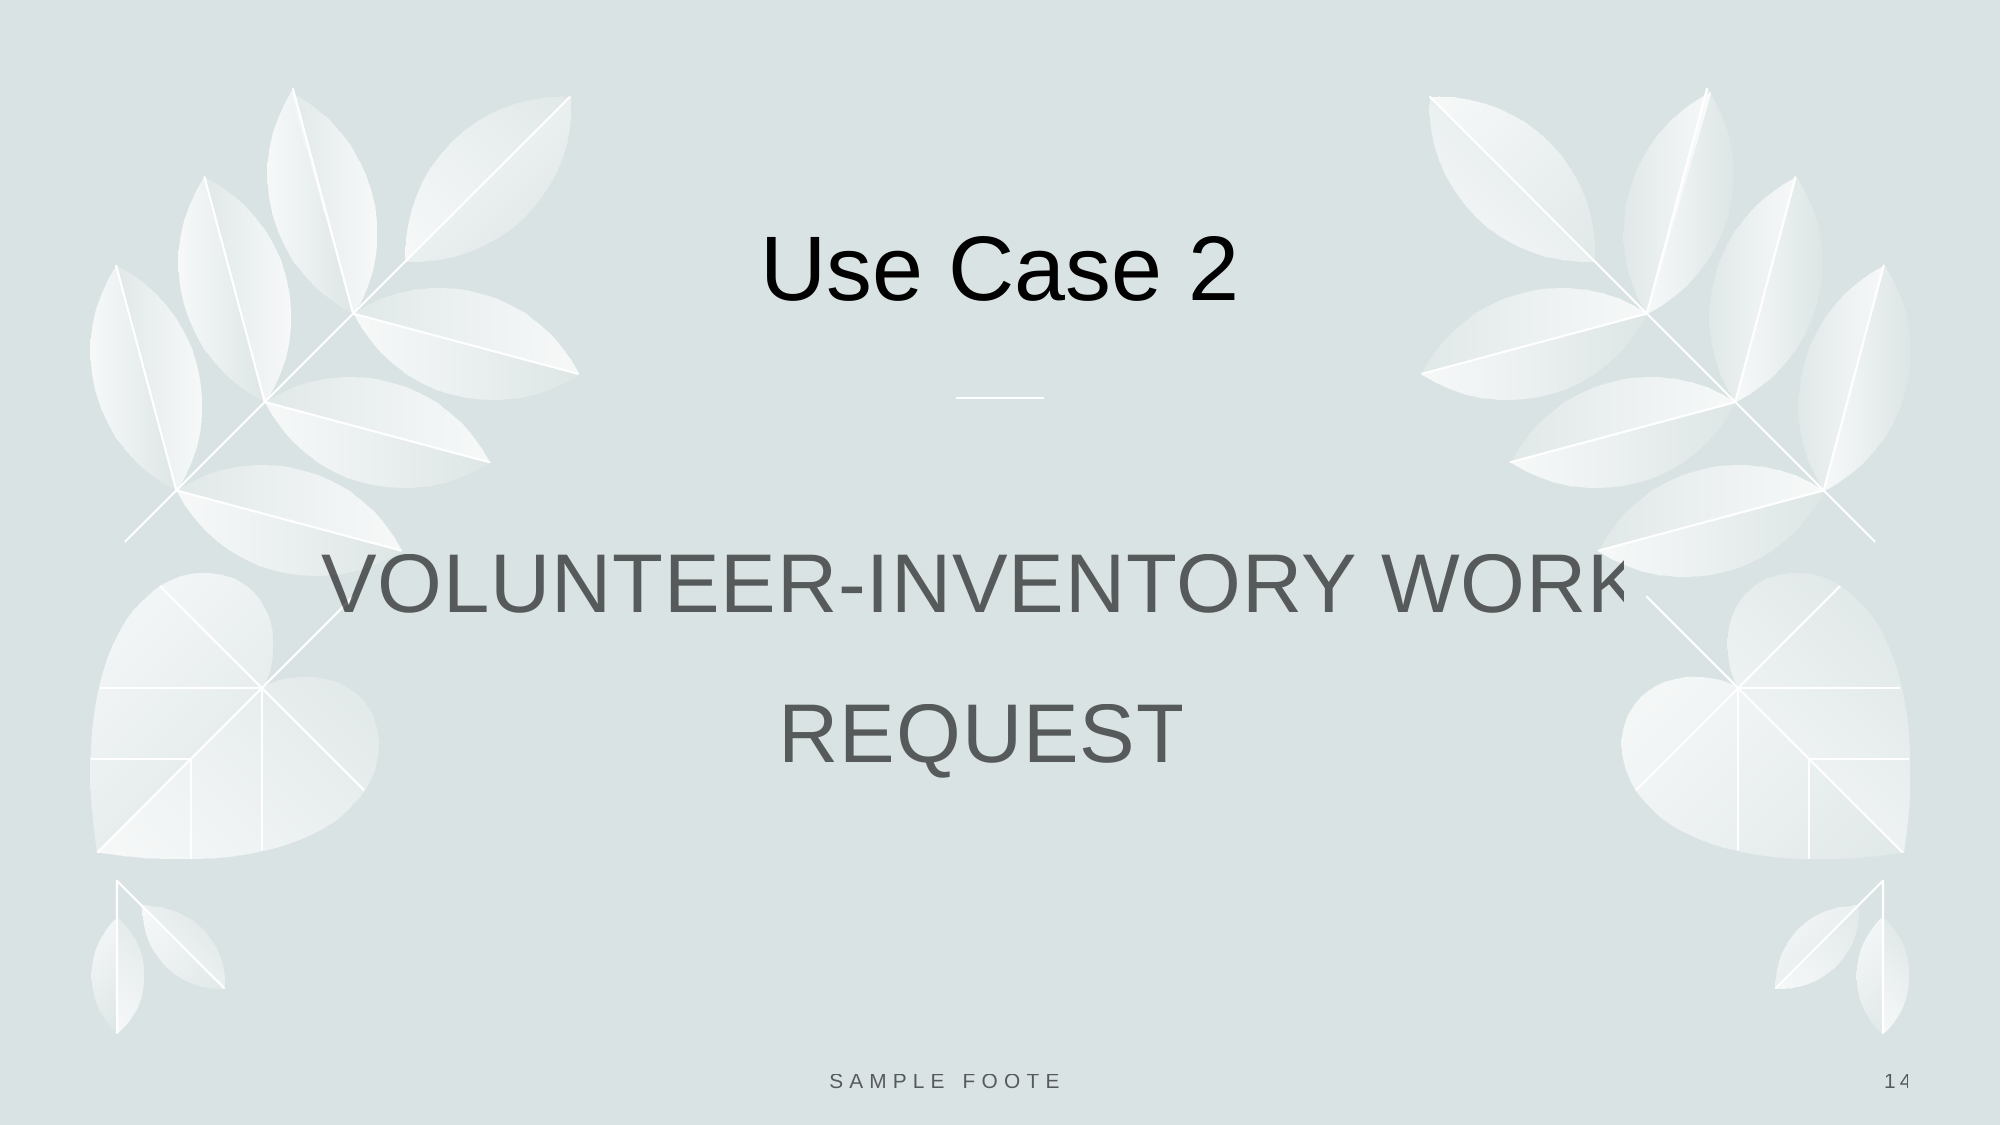

# Use Case 2
VOLUNTEER-INVENTORY WORK REQUEST
Sample Footer Text
14